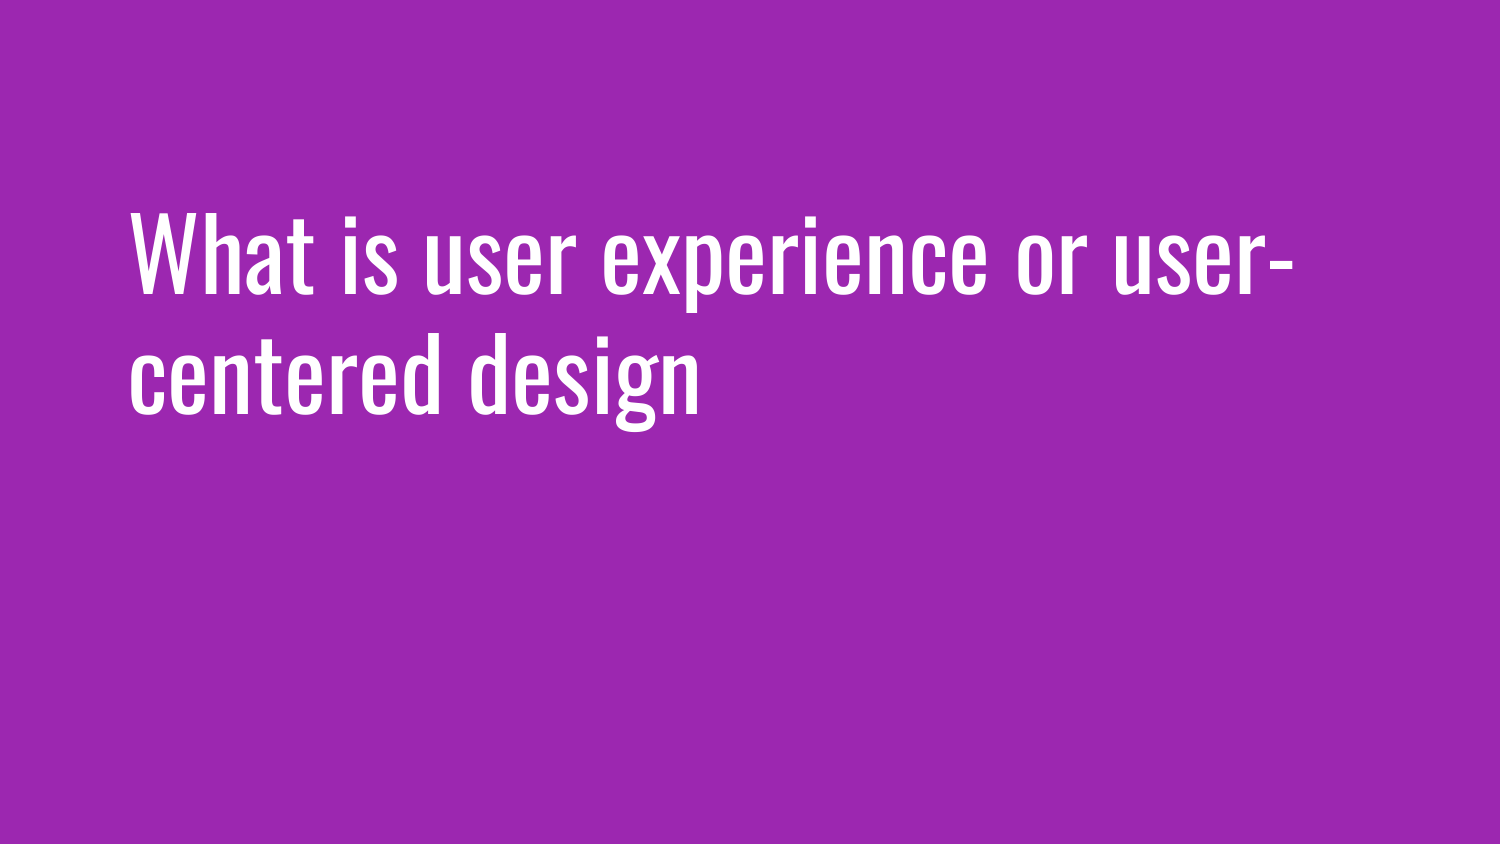

# What is user experience or user-centered design